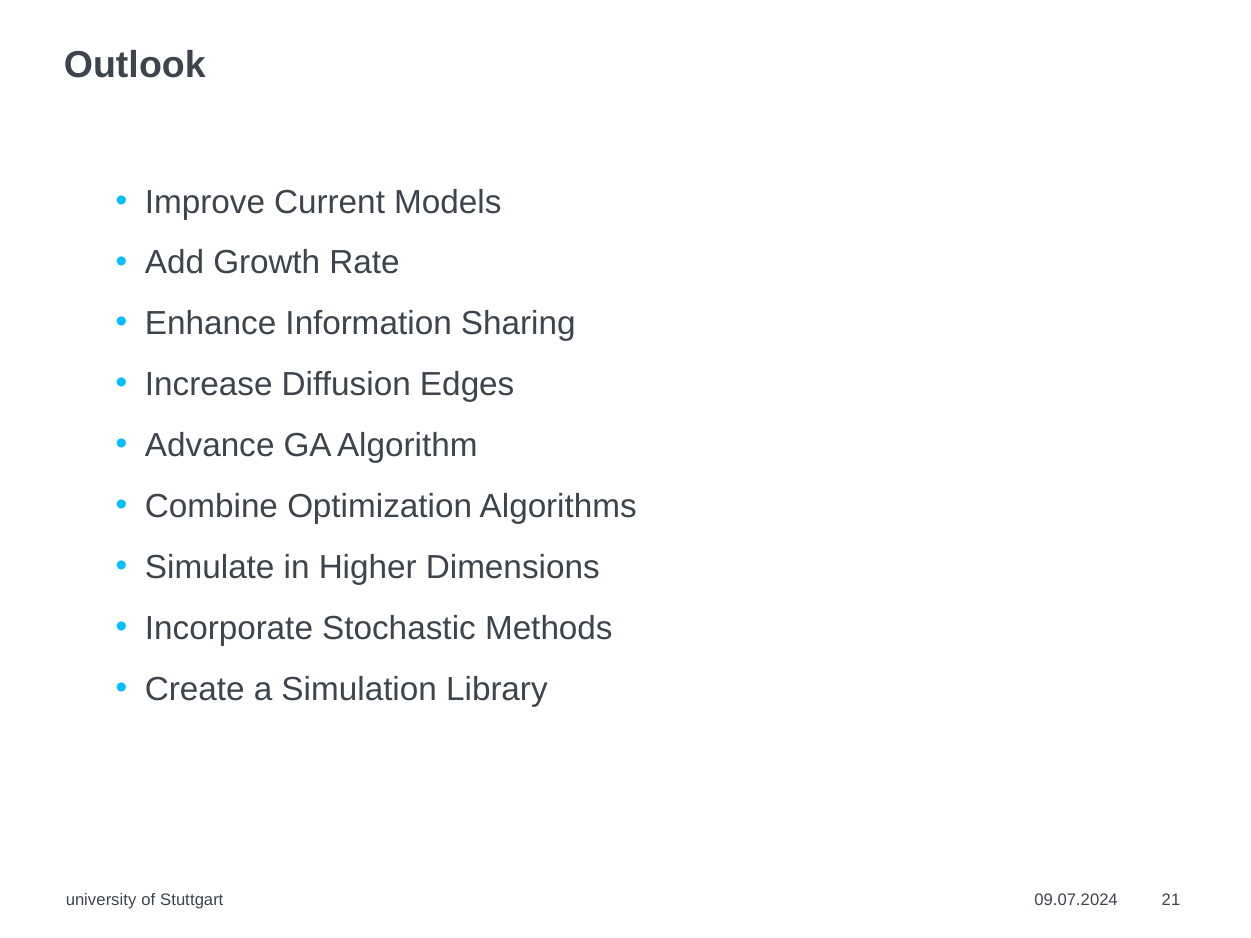

# Outlook
Improve Current Models
Add Growth Rate
Enhance Information Sharing
Increase Diffusion Edges
Advance GA Algorithm
Combine Optimization Algorithms
Simulate in Higher Dimensions
Incorporate Stochastic Methods
Create a Simulation Library

university of Stuttgart
09.07.2024
21